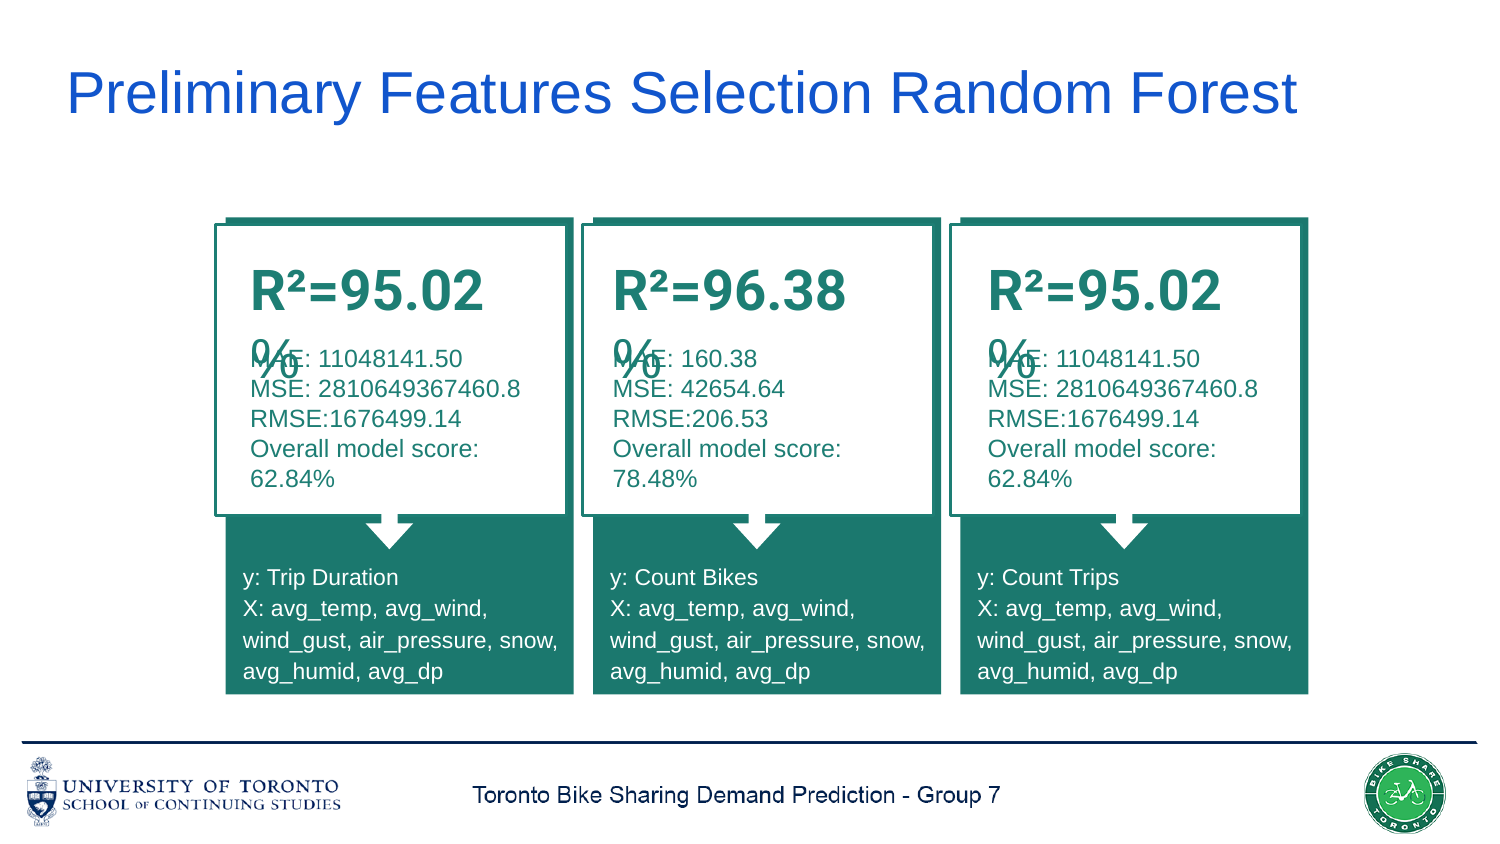

# Preliminary Features Selection Random Forest

R²=95.02%
MAE: 11048141.50
MSE: 2810649367460.8
RMSE:1676499.14
Overall model score: 62.84%

y: Trip Duration
X: avg_temp, avg_wind, wind_gust, air_pressure, snow, avg_humid, avg_dp

y: Count Bikes
X: avg_temp, avg_wind, wind_gust, air_pressure, snow, avg_humid, avg_dp

y: Count Trips
X: avg_temp, avg_wind, wind_gust, air_pressure, snow, avg_humid, avg_dp
R²=96.38%
R²=95.02%
MAE: 160.38
MSE: 42654.64
RMSE:206.53
Overall model score: 78.48%
MAE: 11048141.50
MSE: 2810649367460.8
RMSE:1676499.14
Overall model score: 62.84%